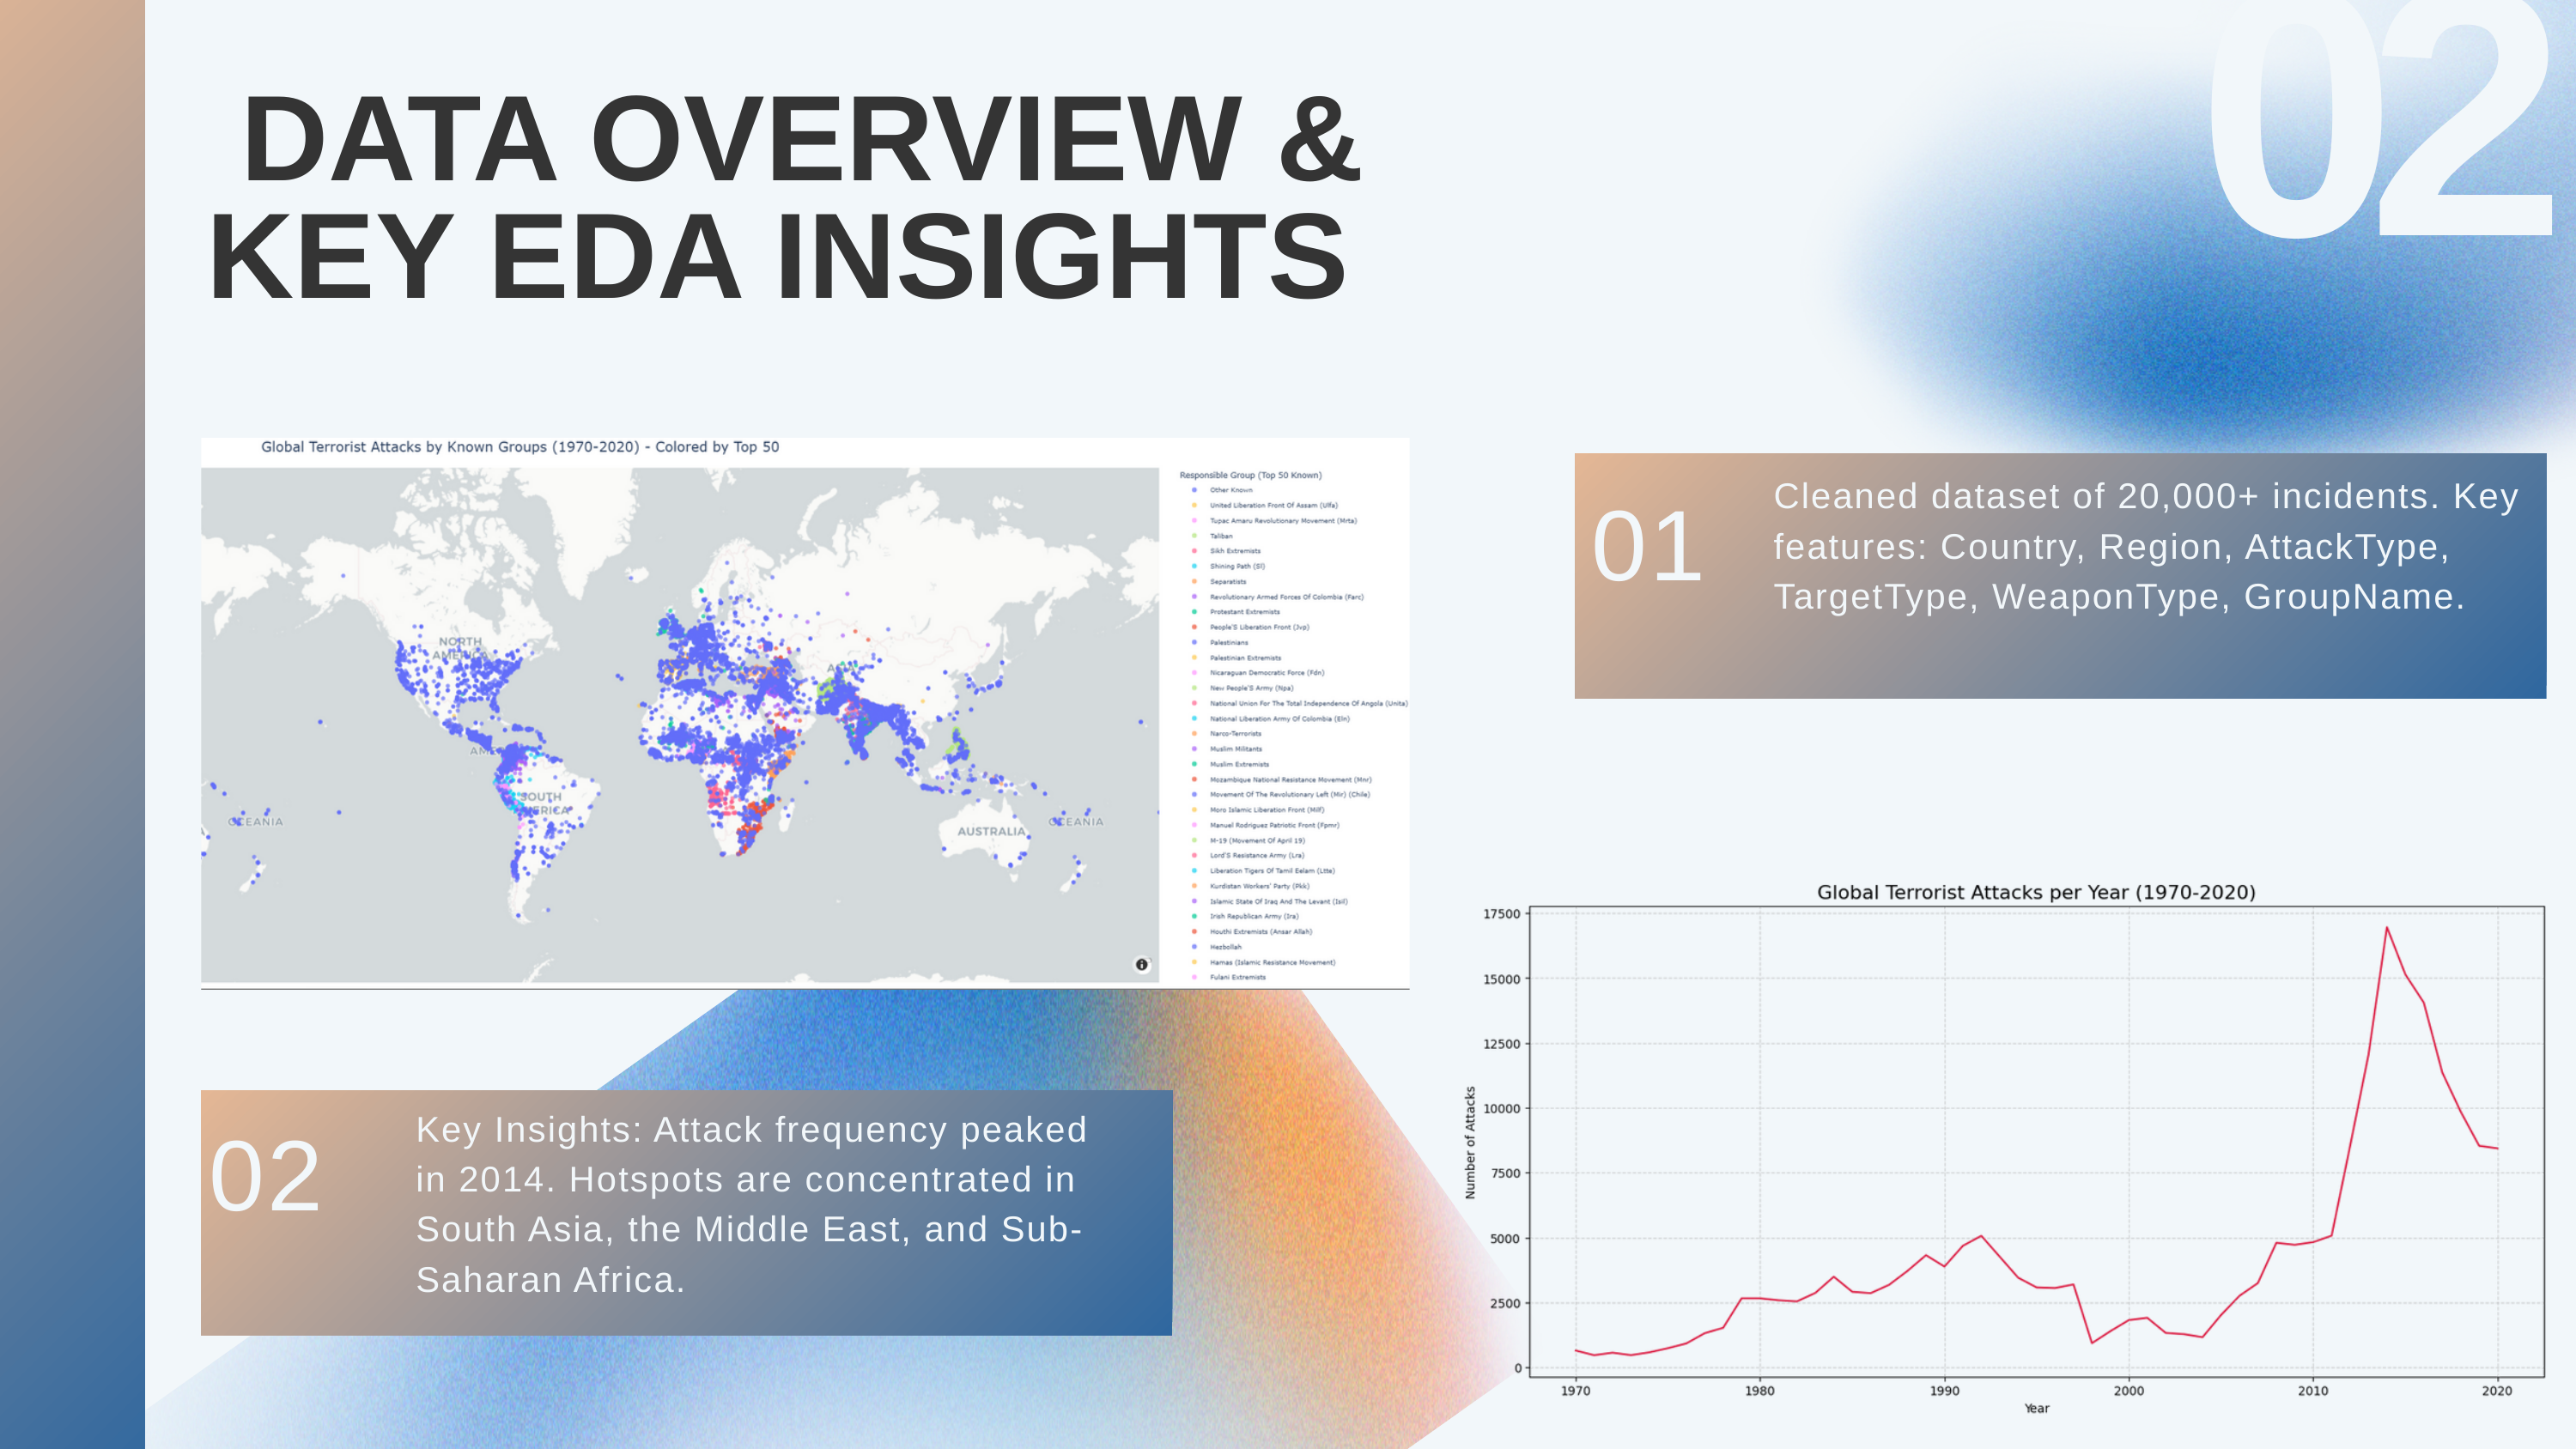

02
 DATA OVERVIEW & KEY EDA INSIGHTS

01
Cleaned dataset of 20,000+ incidents. Key features: Country, Region, AttackType, TargetType, WeaponType, GroupName.

02

Key Insights: Attack frequency peaked in 2014. Hotspots are concentrated in South Asia, the Middle East, and Sub-Saharan Africa.